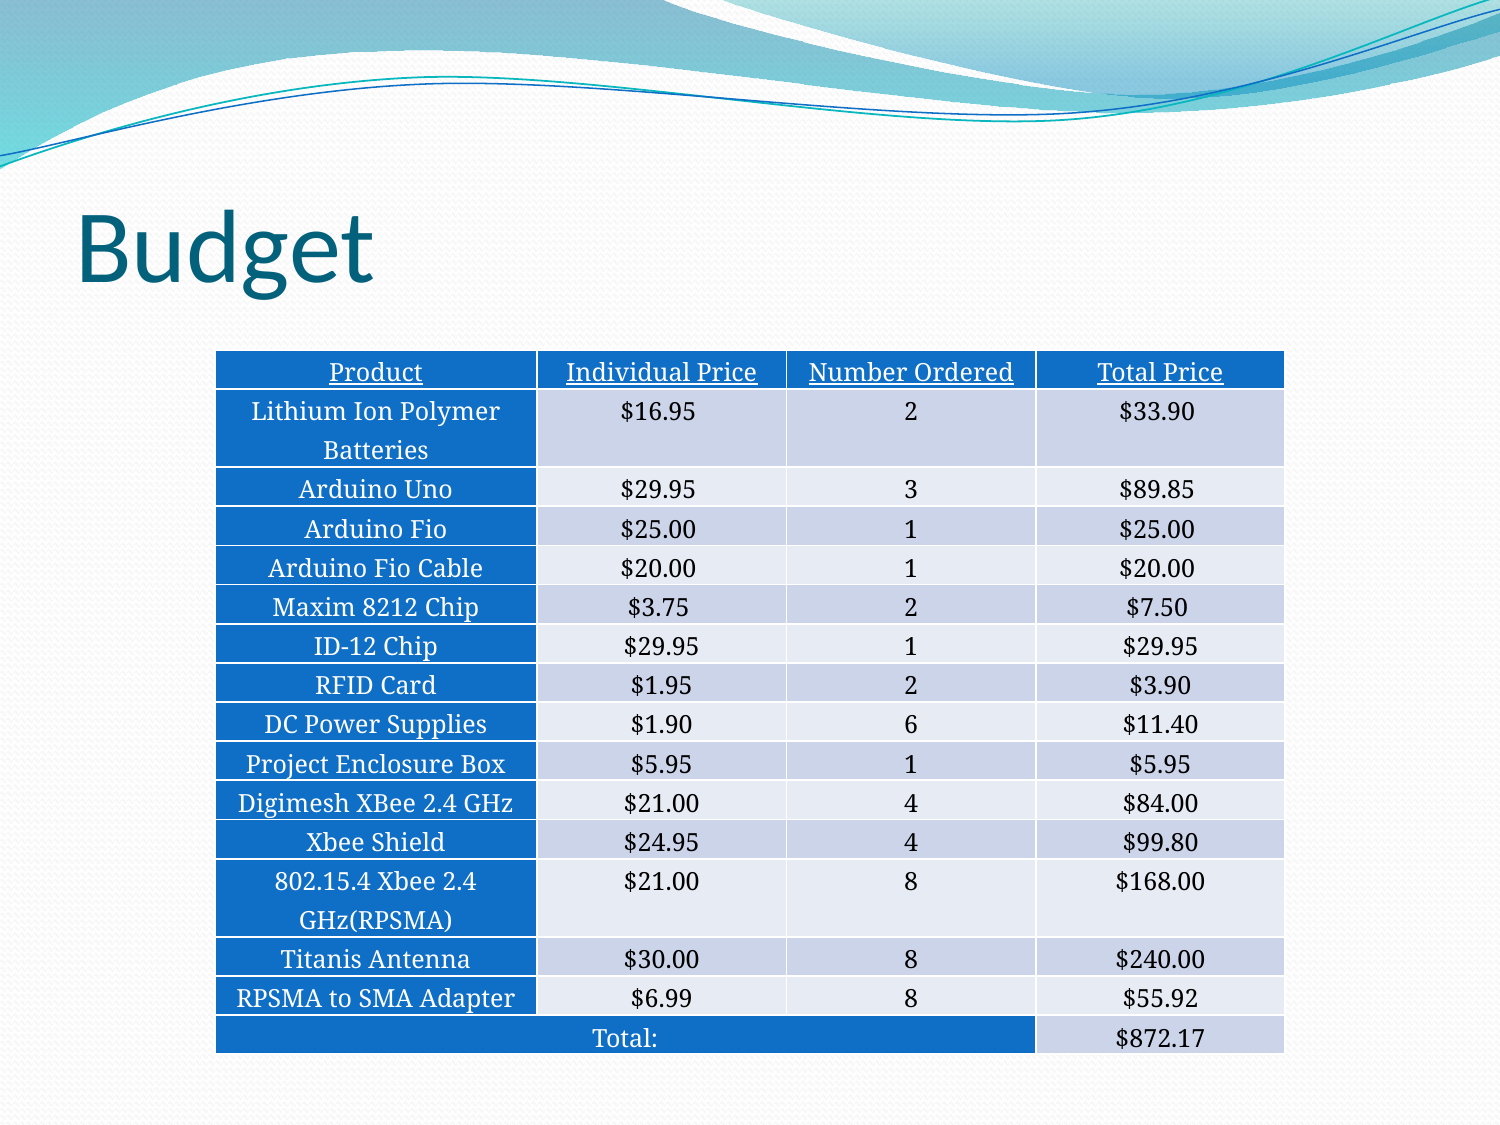

# Budget
| Product | Individual Price | Number Ordered | Total Price |
| --- | --- | --- | --- |
| Lithium Ion Polymer Batteries | $16.95 | 2 | $33.90 |
| Arduino Uno | $29.95 | 3 | $89.85 |
| Arduino Fio | $25.00 | 1 | $25.00 |
| Arduino Fio Cable | $20.00 | 1 | $20.00 |
| Maxim 8212 Chip | $3.75 | 2 | $7.50 |
| ID-12 Chip | $29.95 | 1 | $29.95 |
| RFID Card | $1.95 | 2 | $3.90 |
| DC Power Supplies | $1.90 | 6 | $11.40 |
| Project Enclosure Box | $5.95 | 1 | $5.95 |
| Digimesh XBee 2.4 GHz | $21.00 | 4 | $84.00 |
| Xbee Shield | $24.95 | 4 | $99.80 |
| 802.15.4 Xbee 2.4 GHz(RPSMA) | $21.00 | 8 | $168.00 |
| Titanis Antenna | $30.00 | 8 | $240.00 |
| RPSMA to SMA Adapter | $6.99 | 8 | $55.92 |
| Total: |  |  | $872.17 |